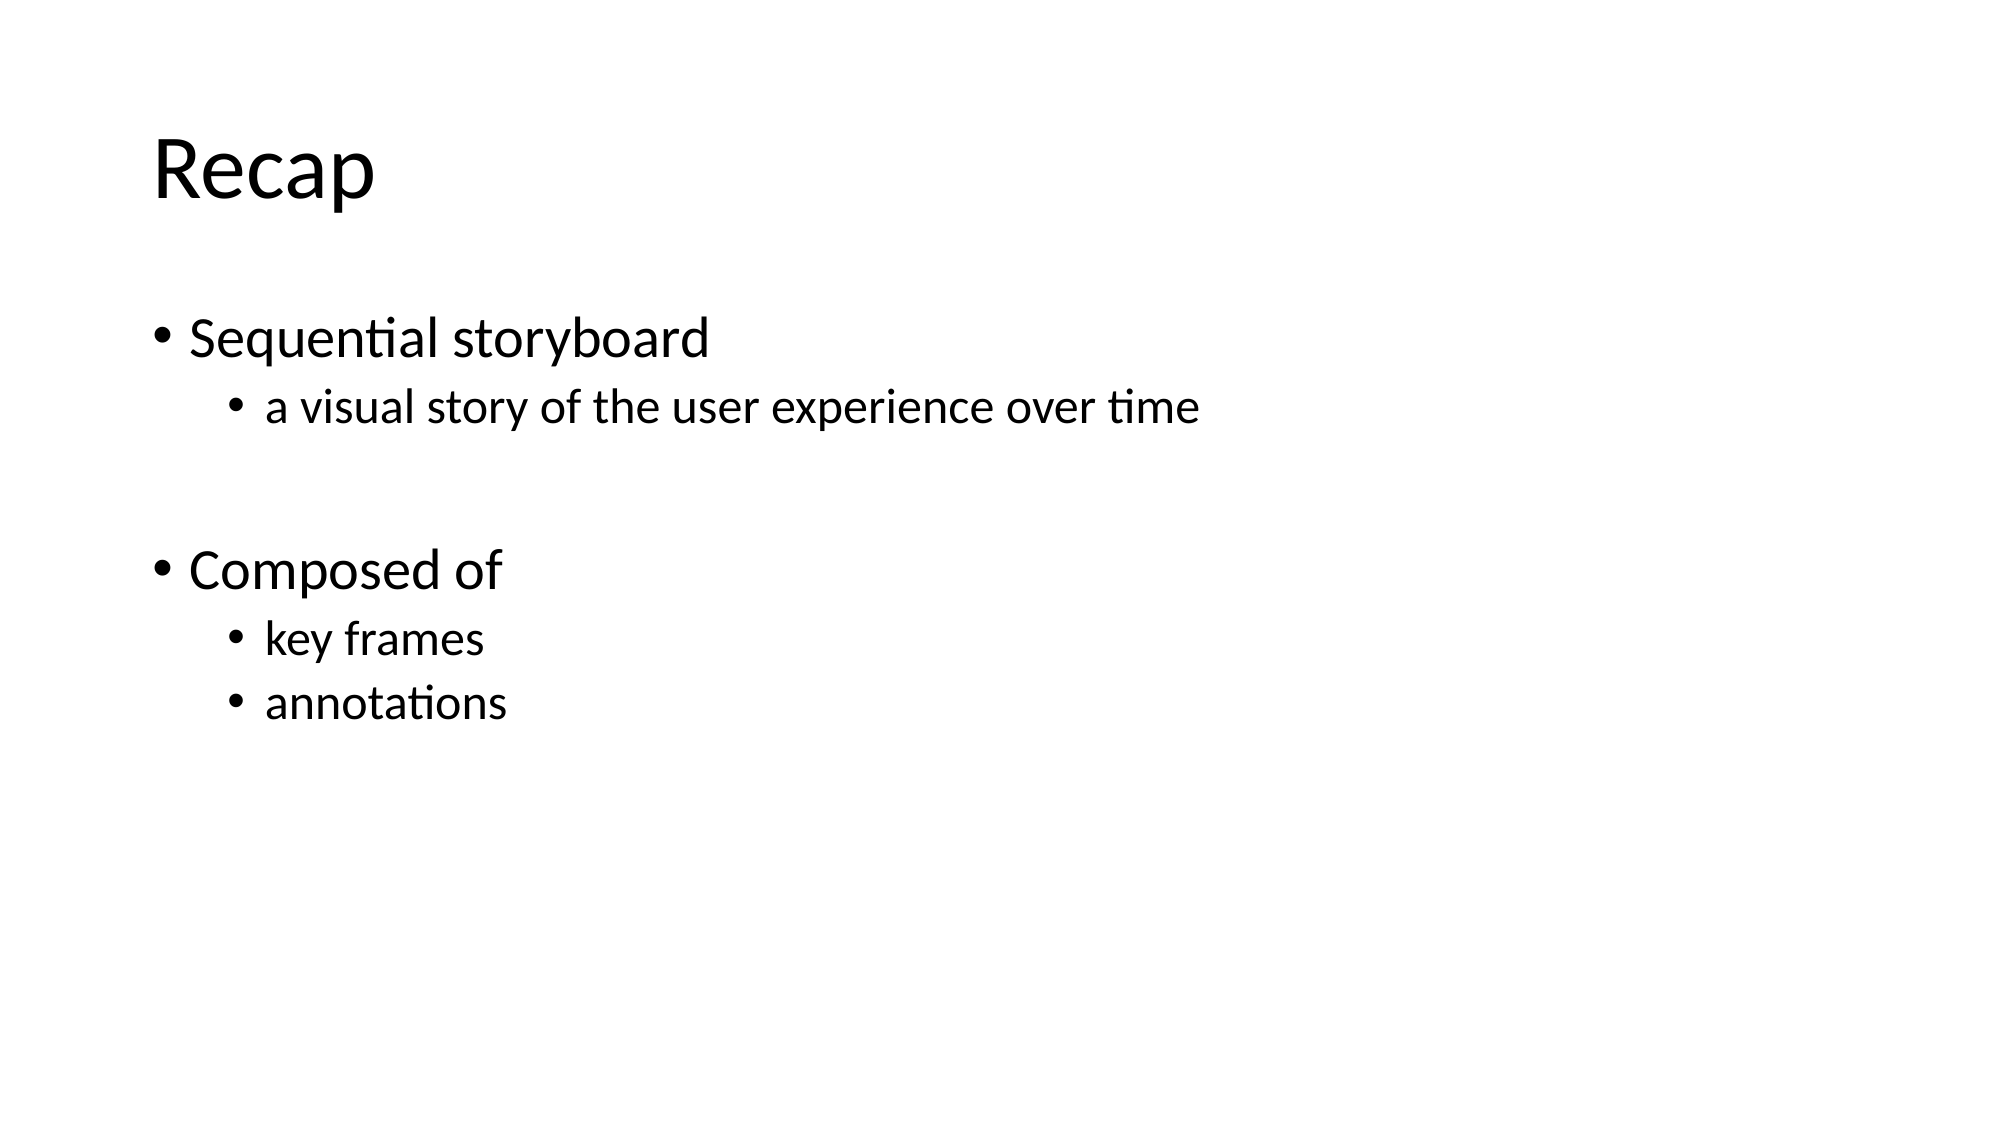

# Recap
Sequential storyboard
a visual story of the user experience over time

Composed of
key frames
annotations